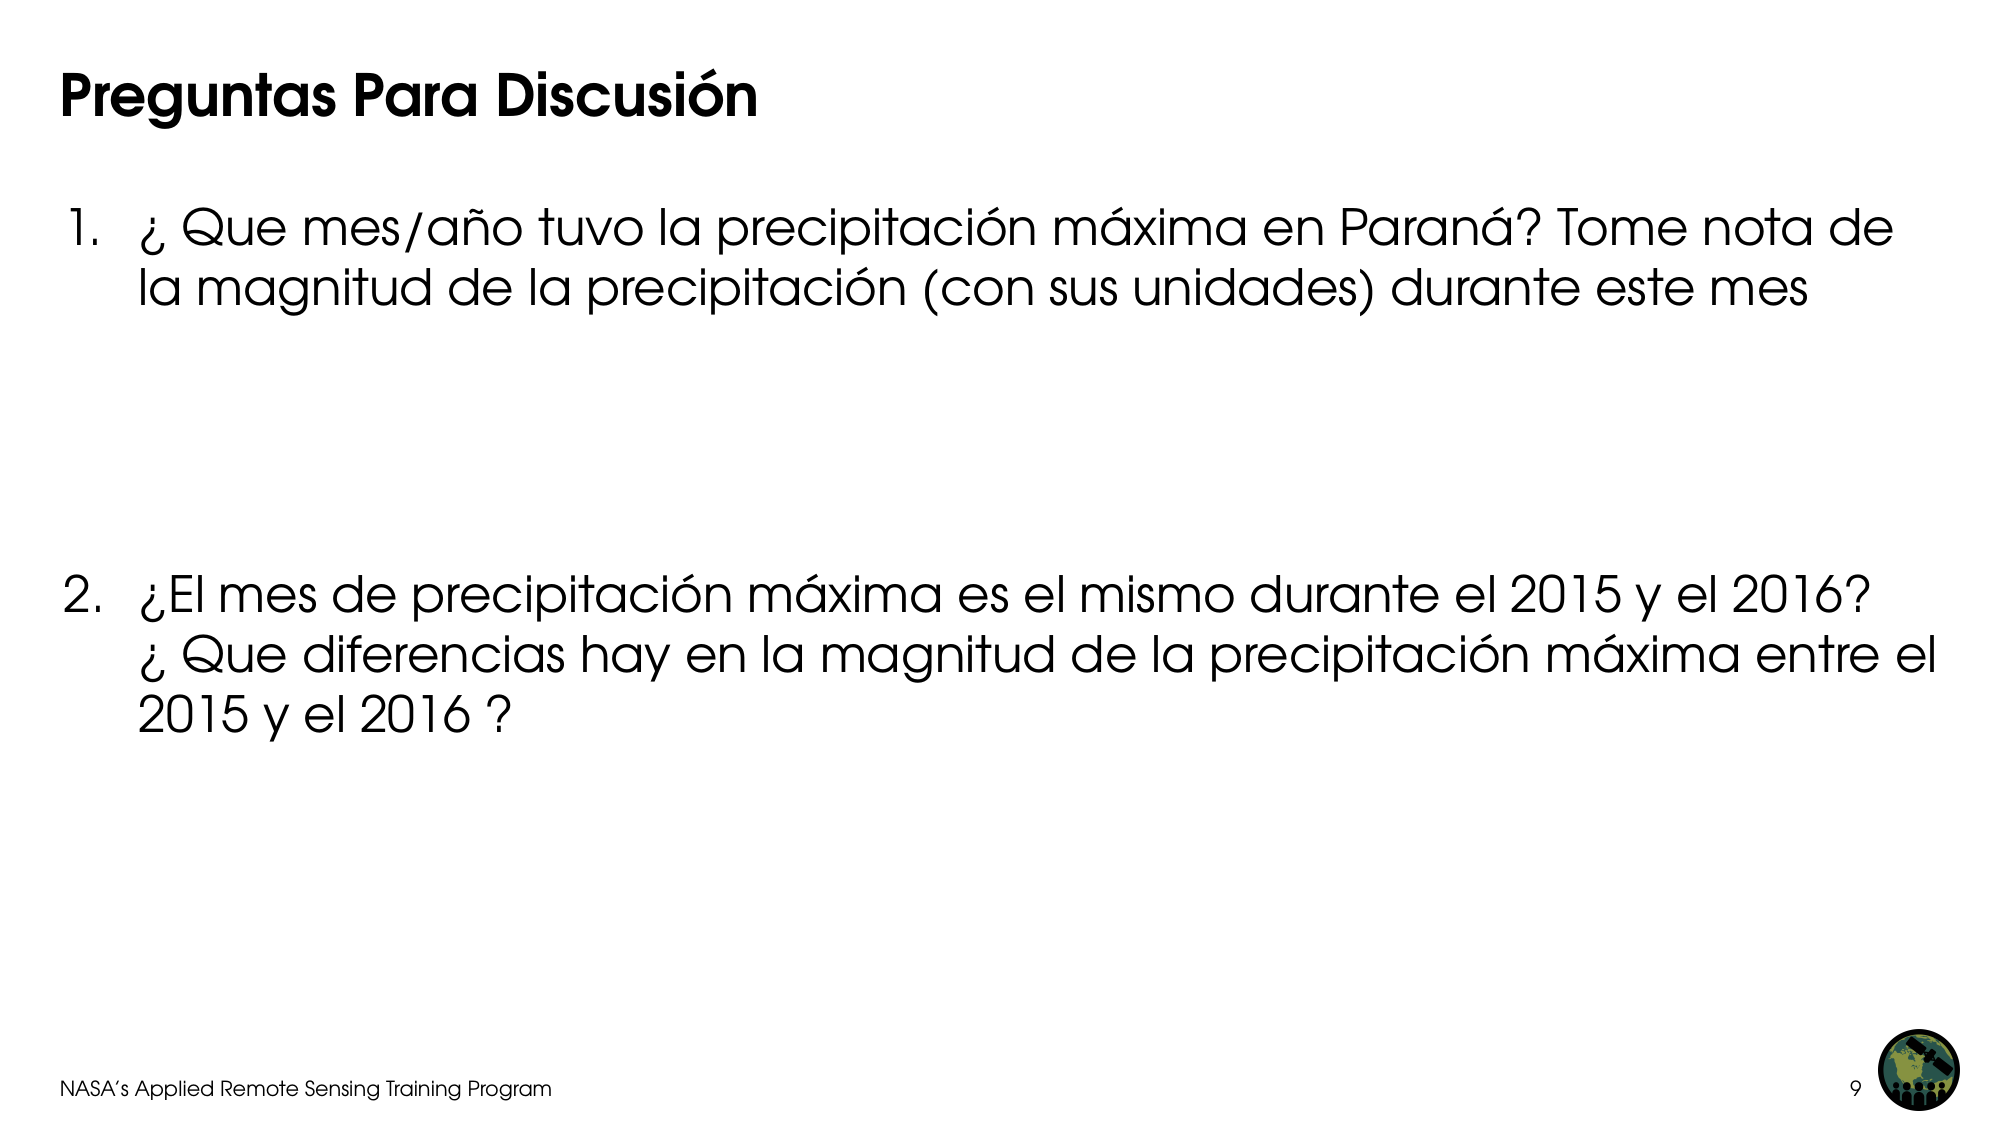

# Preguntas Para Discusión
¿ Que mes/año tuvo la precipitación máxima en Paraná? Tome nota de la magnitud de la precipitación (con sus unidades) durante este mes

¿El mes de precipitación máxima es el mismo durante el 2015 y el 2016? ¿ Que diferencias hay en la magnitud de la precipitación máxima entre el 2015 y el 2016 ?